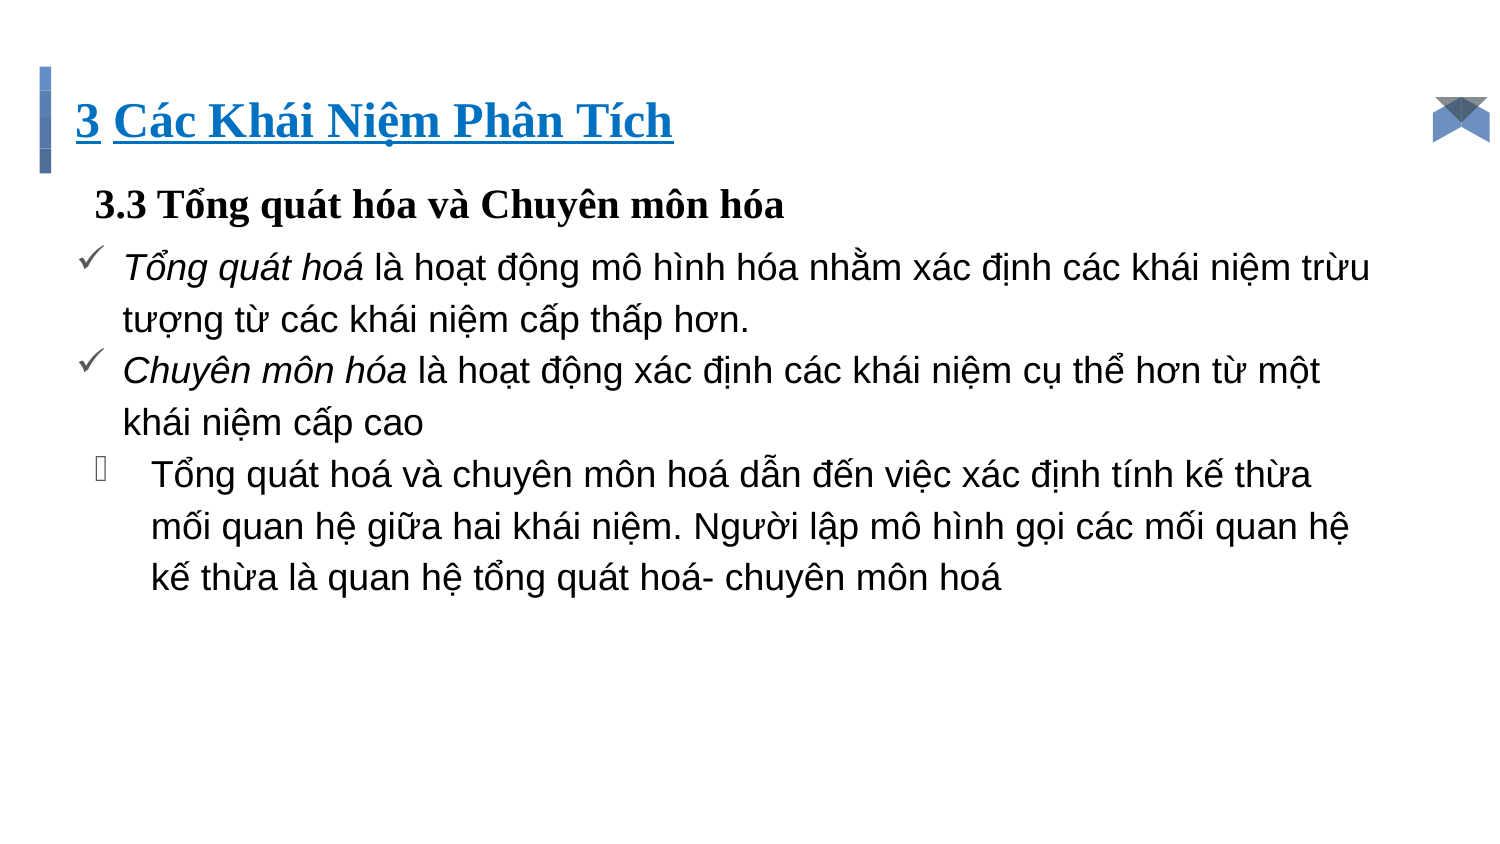

# 3 Các Khái Niệm Phân Tích

3.3 Tổng quát hóa và Chuyên môn hóa
Tổng quát hoá là hoạt động mô hình hóa nhằm xác định các khái niệm trừu tượng từ các khái niệm cấp thấp hơn.
Chuyên môn hóa là hoạt động xác định các khái niệm cụ thể hơn từ một khái niệm cấp cao
Tổng quát hoá và chuyên môn hoá dẫn đến việc xác định tính kế thừa mối quan hệ giữa hai khái niệm. Người lập mô hình gọi các mối quan hệ kế thừa là quan hệ tổng quát hoá- chuyên môn hoá